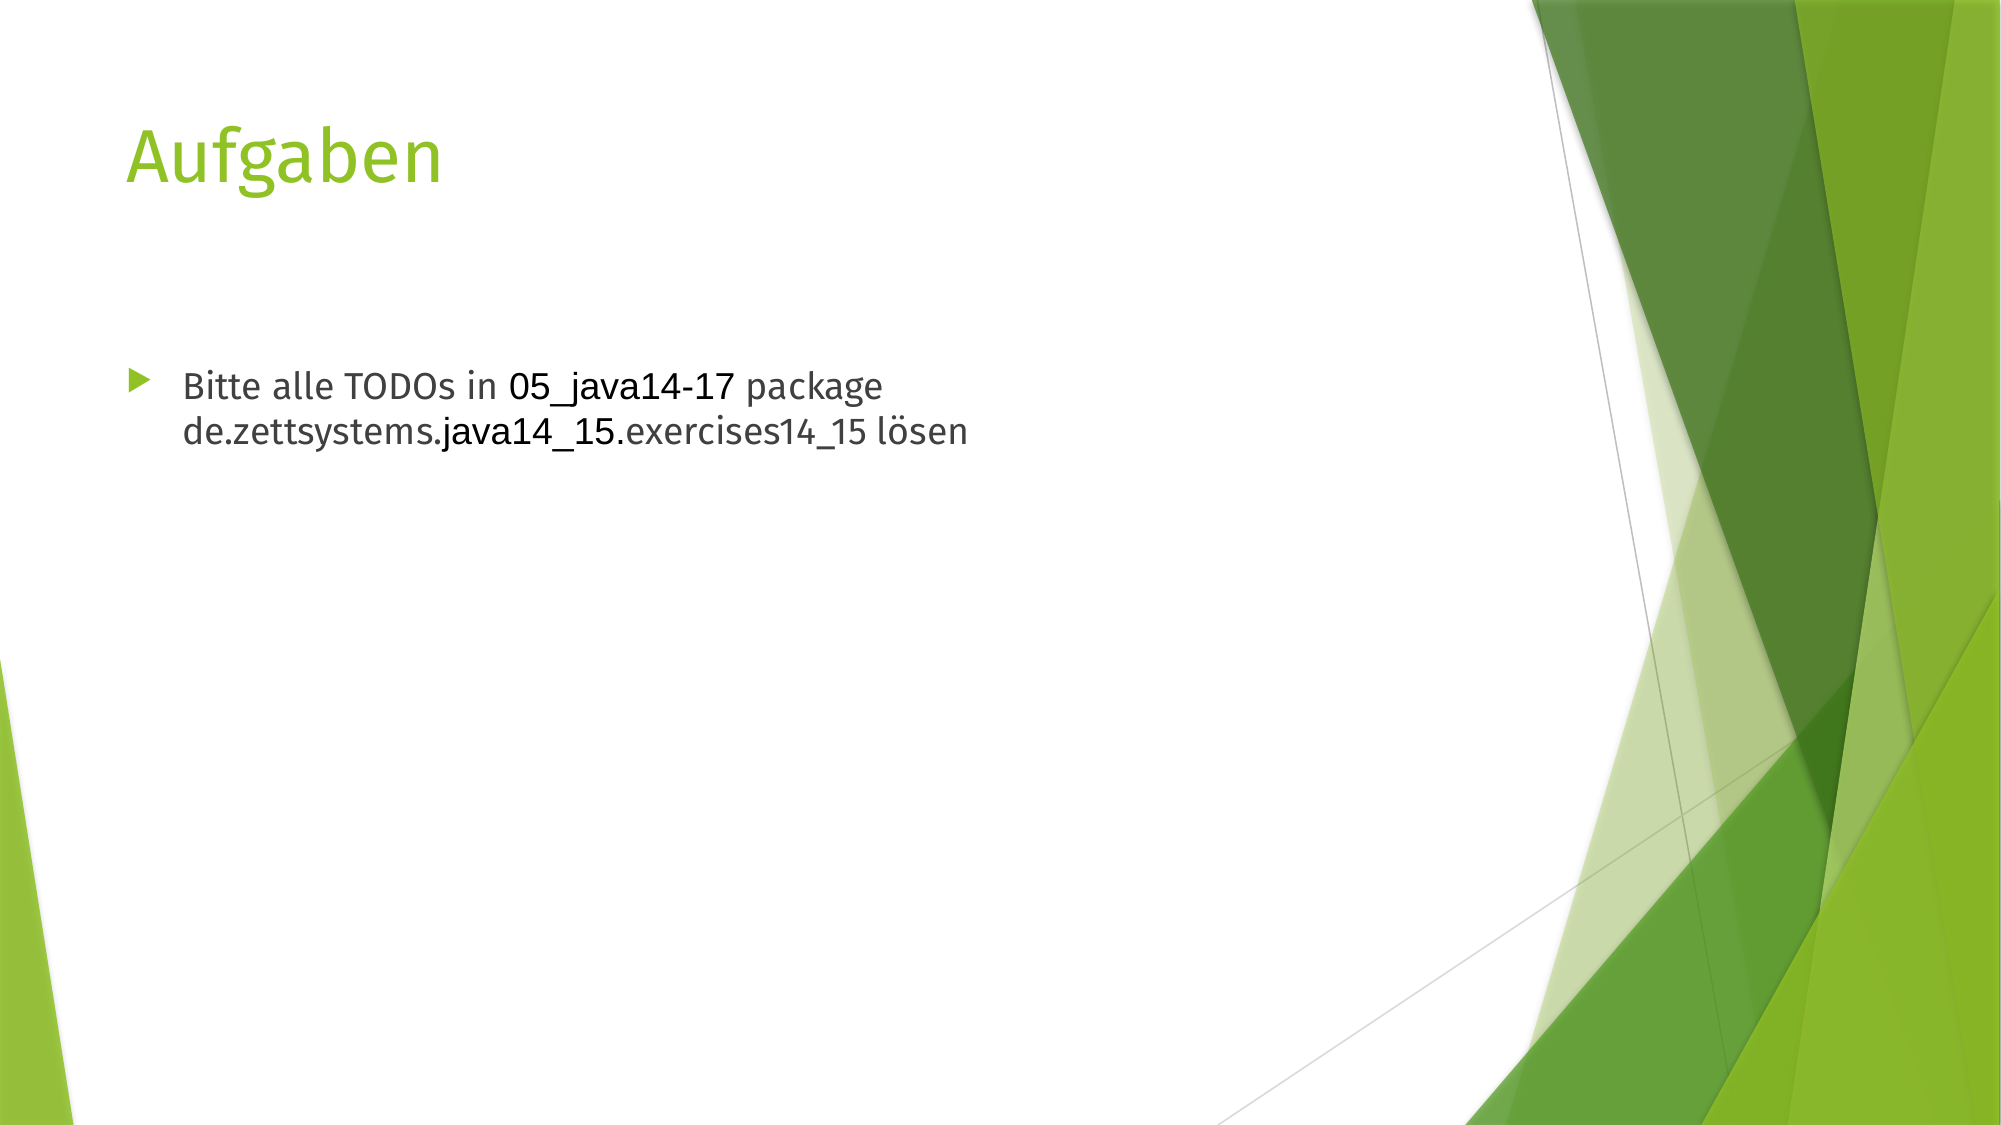

# Aufgaben
Bitte alle TODOs in 05_java14-17 package de.zettsystems.java14_15.exercises14_15 lösen